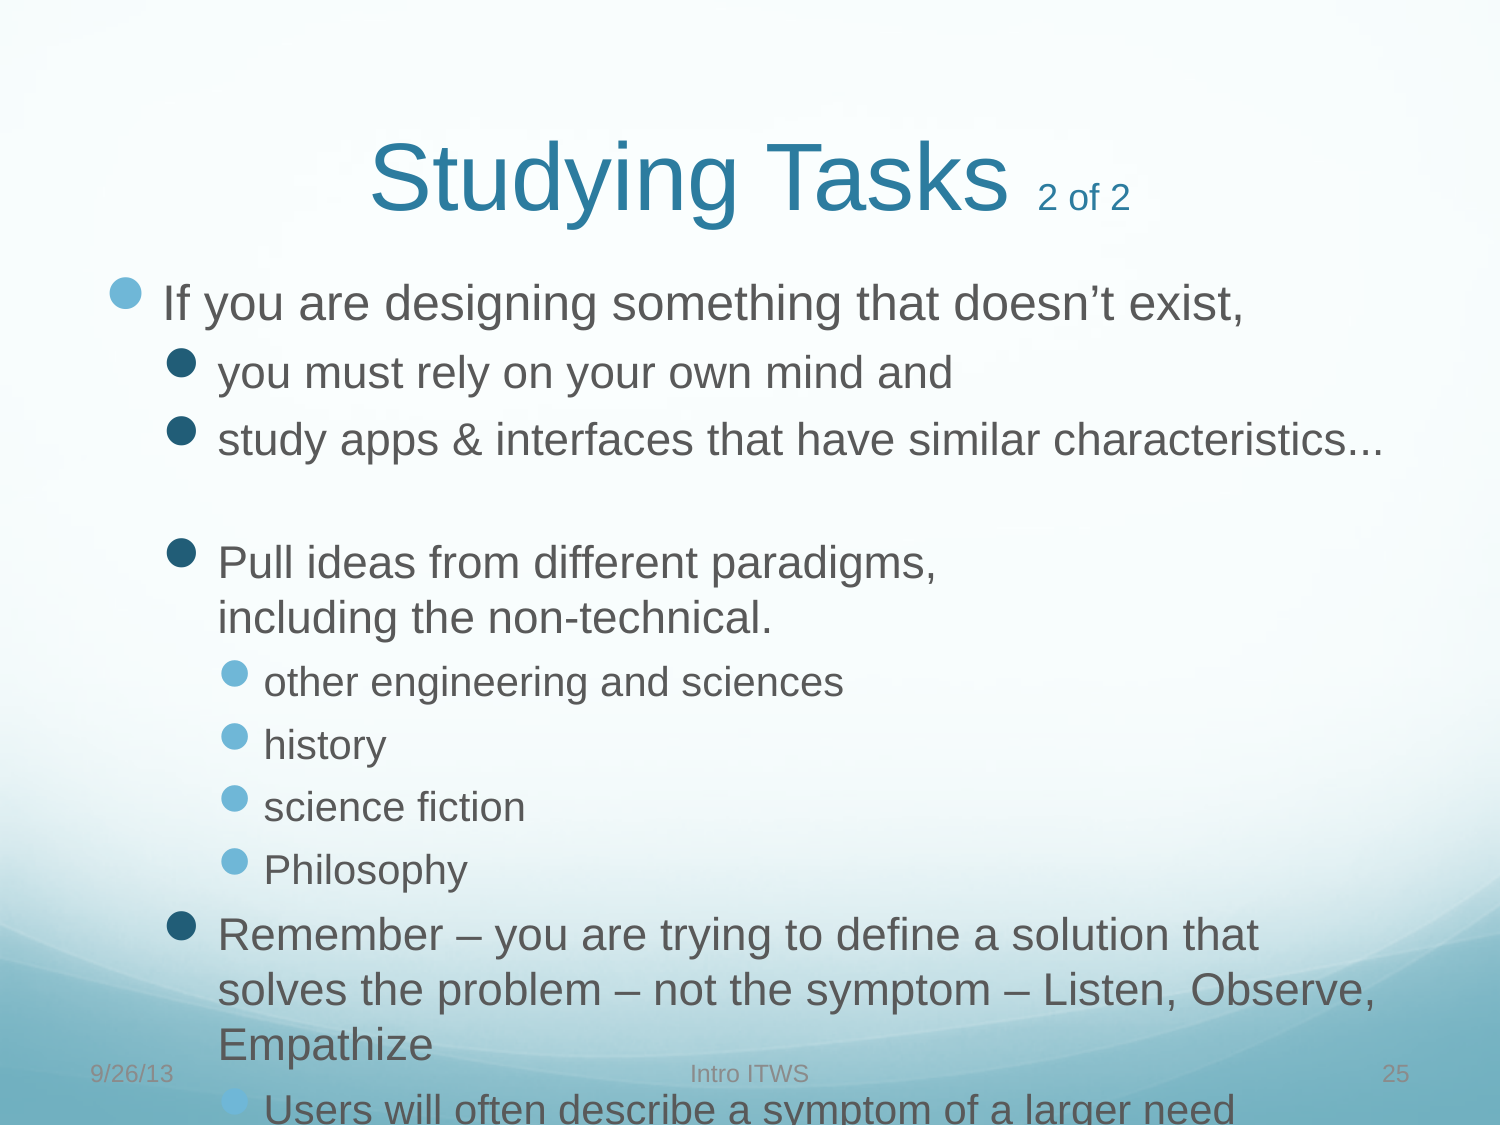

# Studying Tasks 2 of 2
If you are designing something that doesn’t exist,
you must rely on your own mind and
study apps & interfaces that have similar characteristics...
Pull ideas from different paradigms,
including the non-technical.
other engineering and sciences
history
science fiction
Philosophy
Remember – you are trying to define a solution that solves the problem – not the symptom – Listen, Observe, Empathize
Users will often describe a symptom of a larger need
9/26/13
Intro ITWS
25